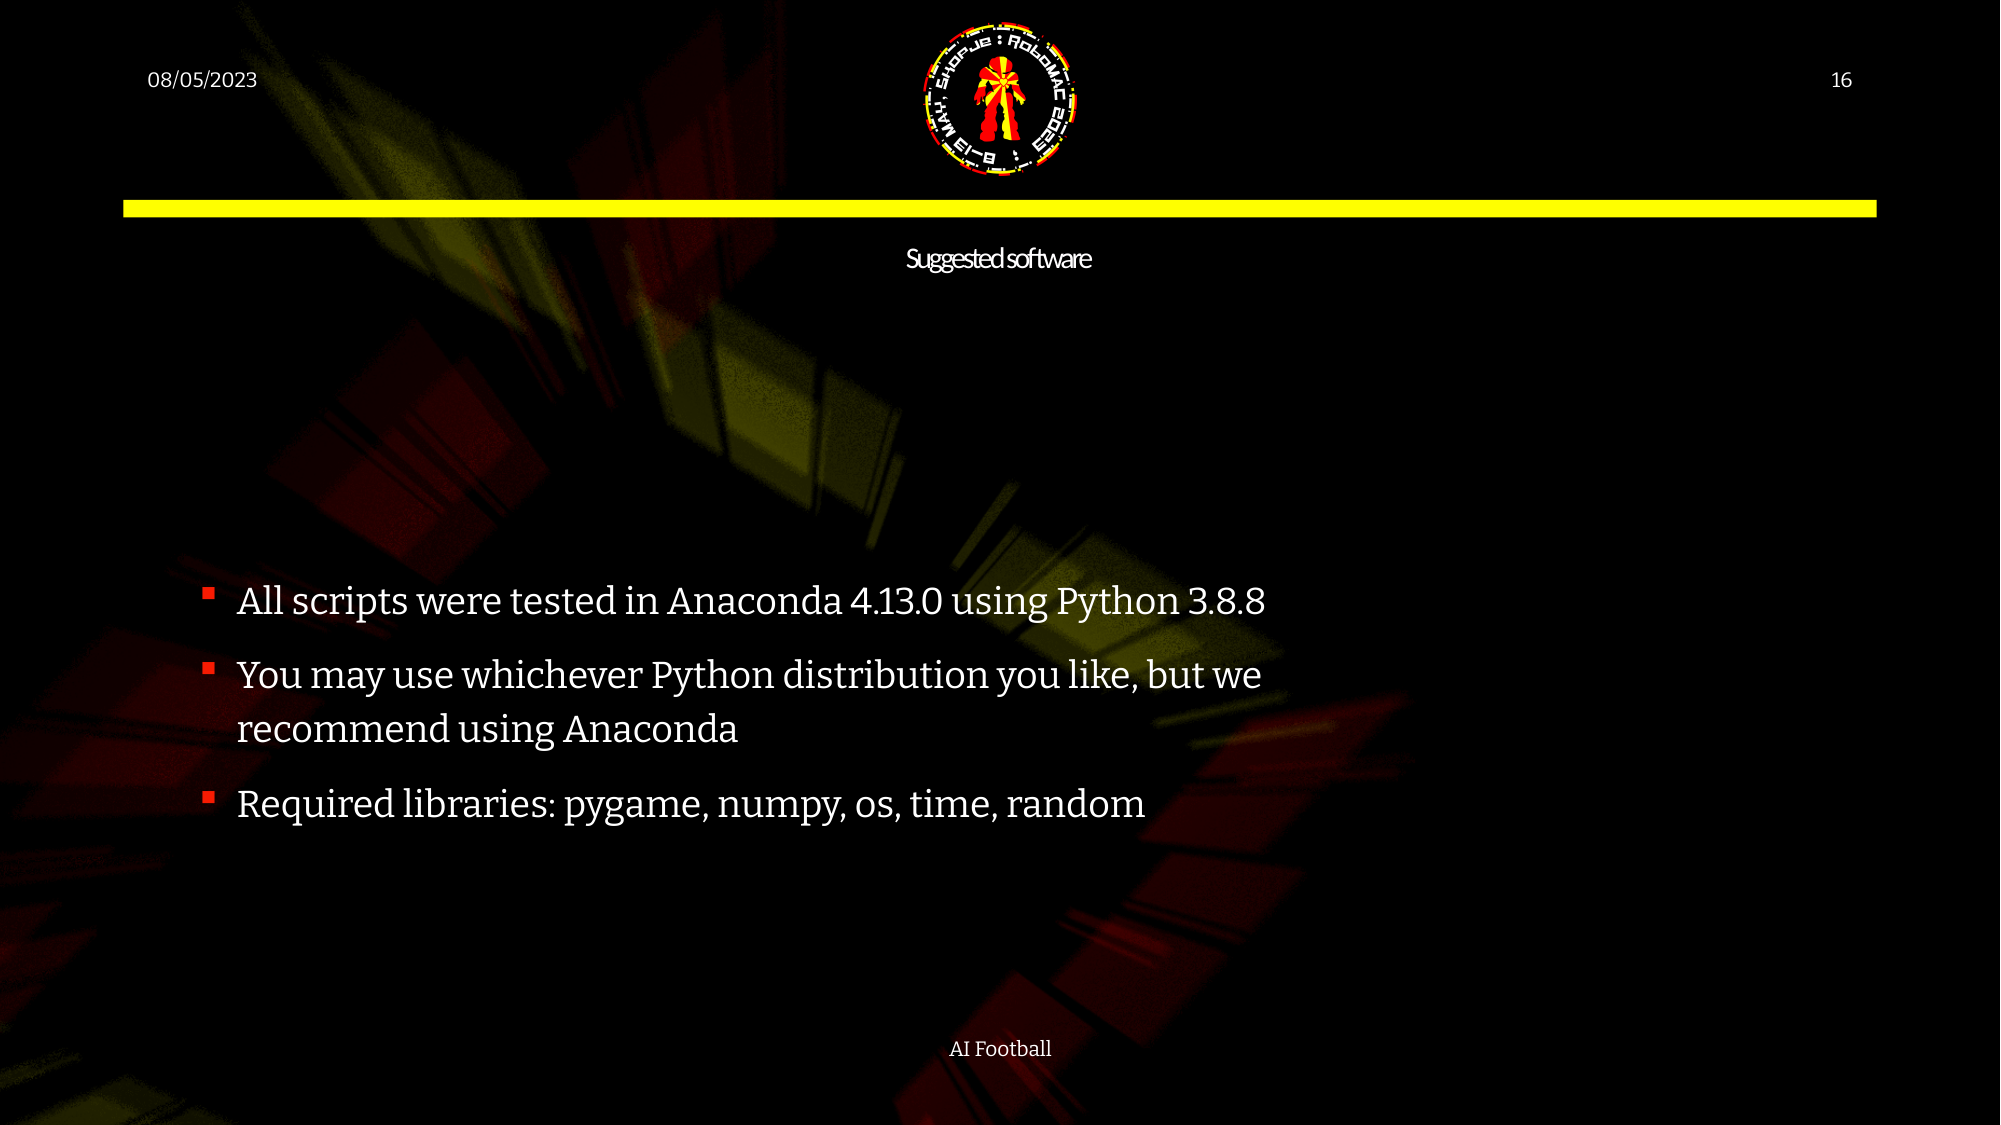

08/05/2023
16
# Suggested software

All scripts were tested in Anaconda 4.13.0 using Python 3.8.8
You may use whichever Python distribution you like, but we recommend using Anaconda
Required libraries: pygame, numpy, os, time, random
AI Football